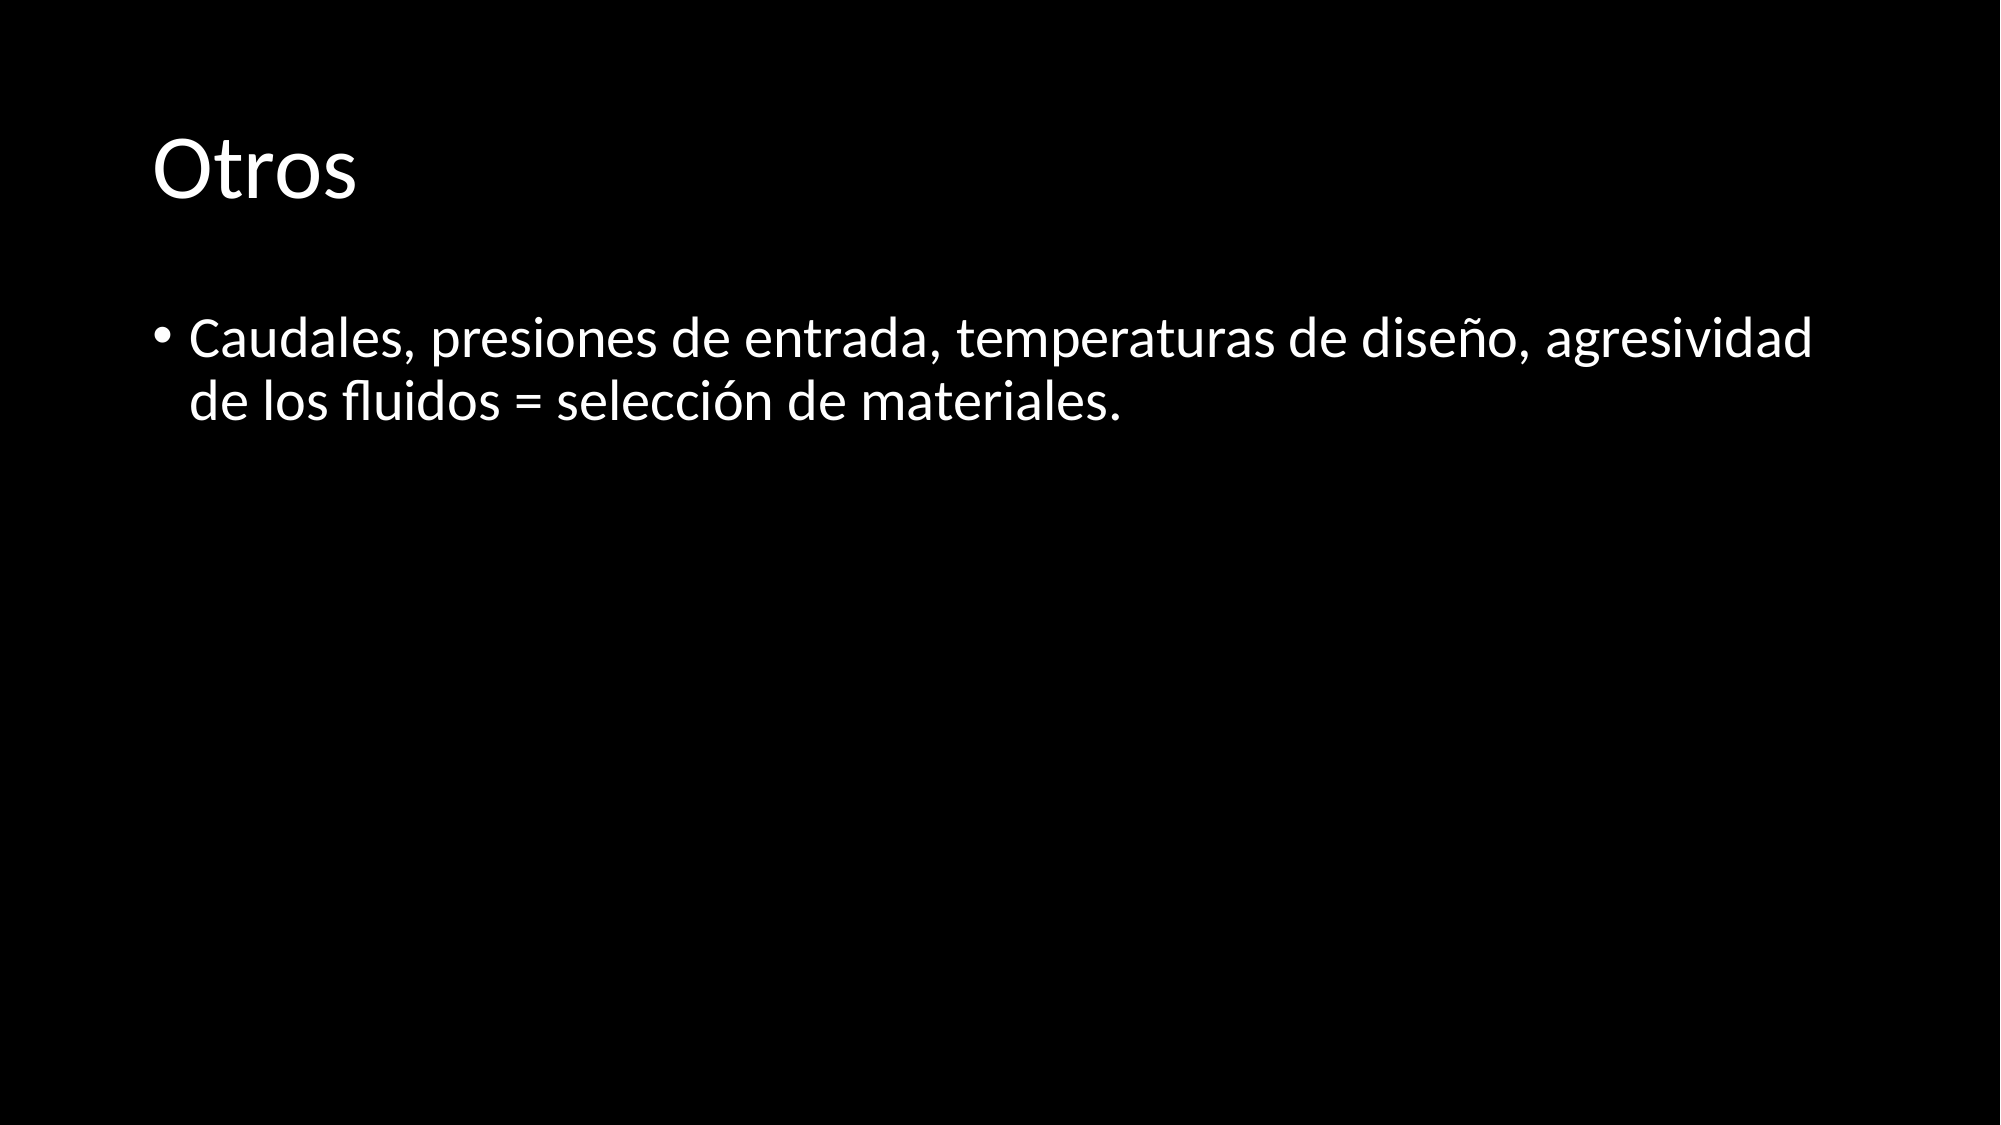

# Otros
Caudales, presiones de entrada, temperaturas de diseño, agresividad de los fluidos = selección de materiales.